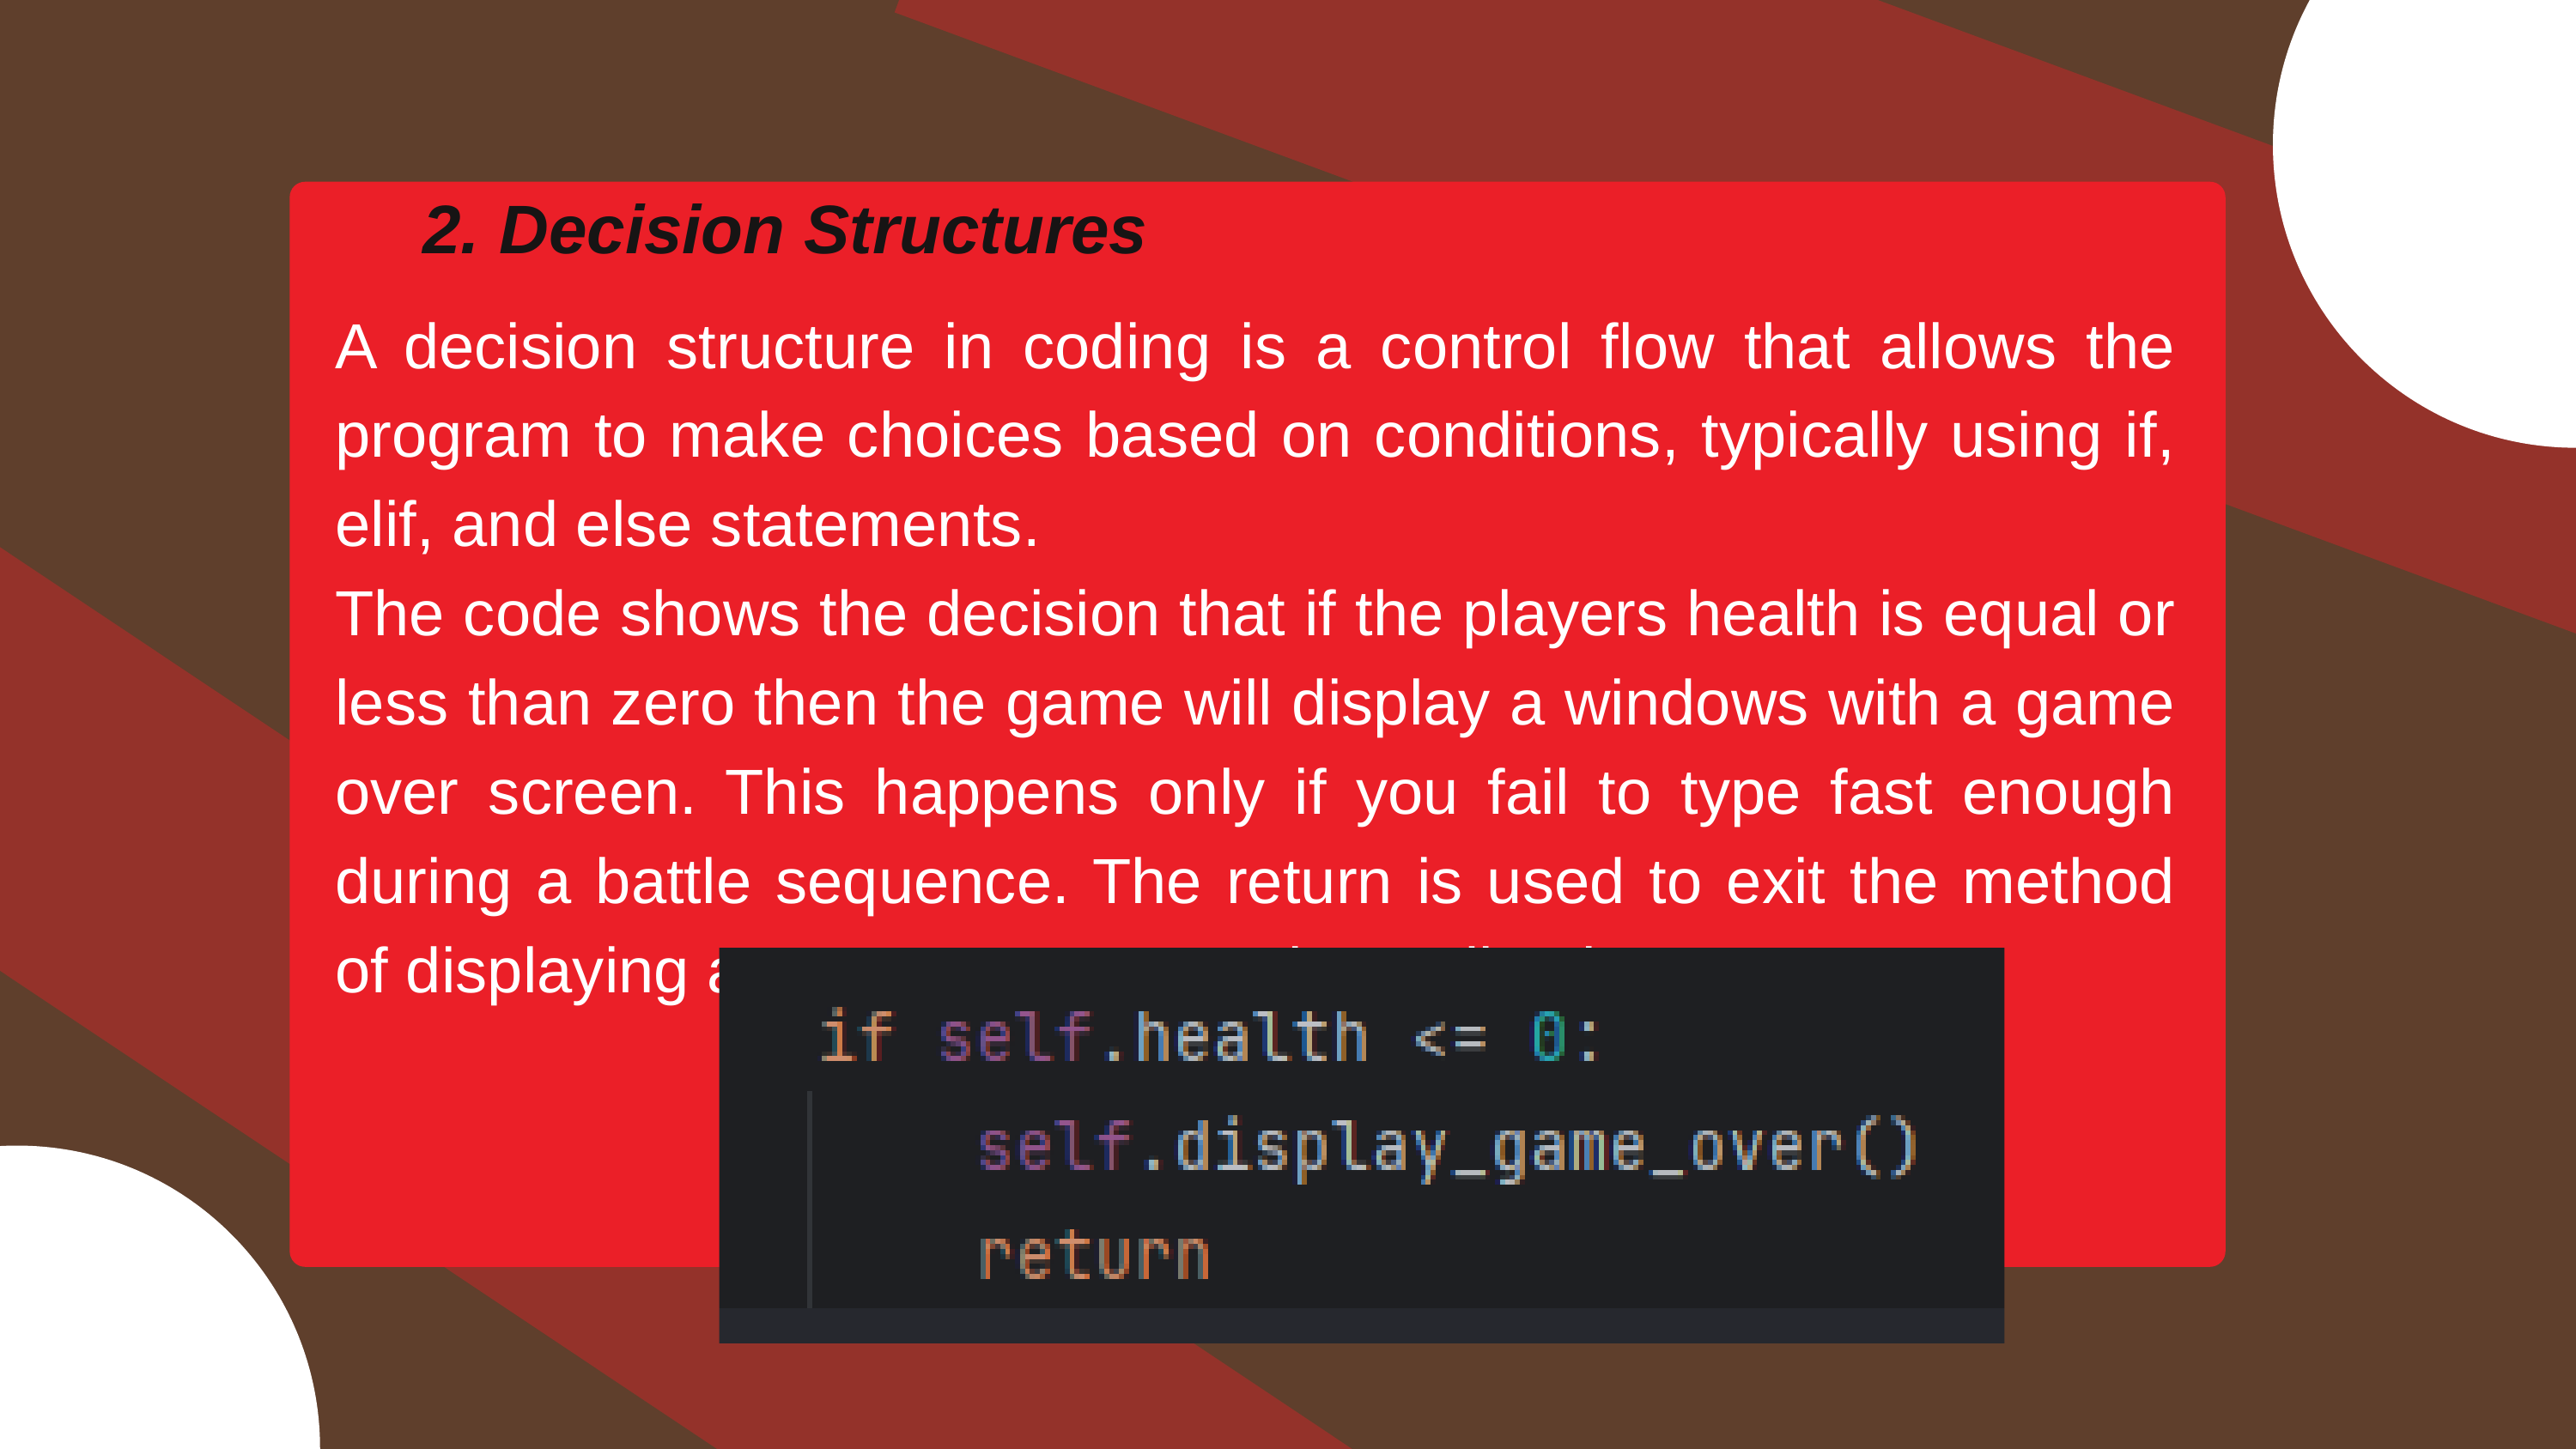

2. Decision Structures

A decision structure in coding is a control flow that allows the program to make choices based on conditions, typically using if, elif, and else statements.
The code shows the decision that if the players health is equal or less than zero then the game will display a windows with a game over screen. This happens only if you fail to type fast enough during a battle sequence. The return is used to exit the method of displaying a game over screen immediately.